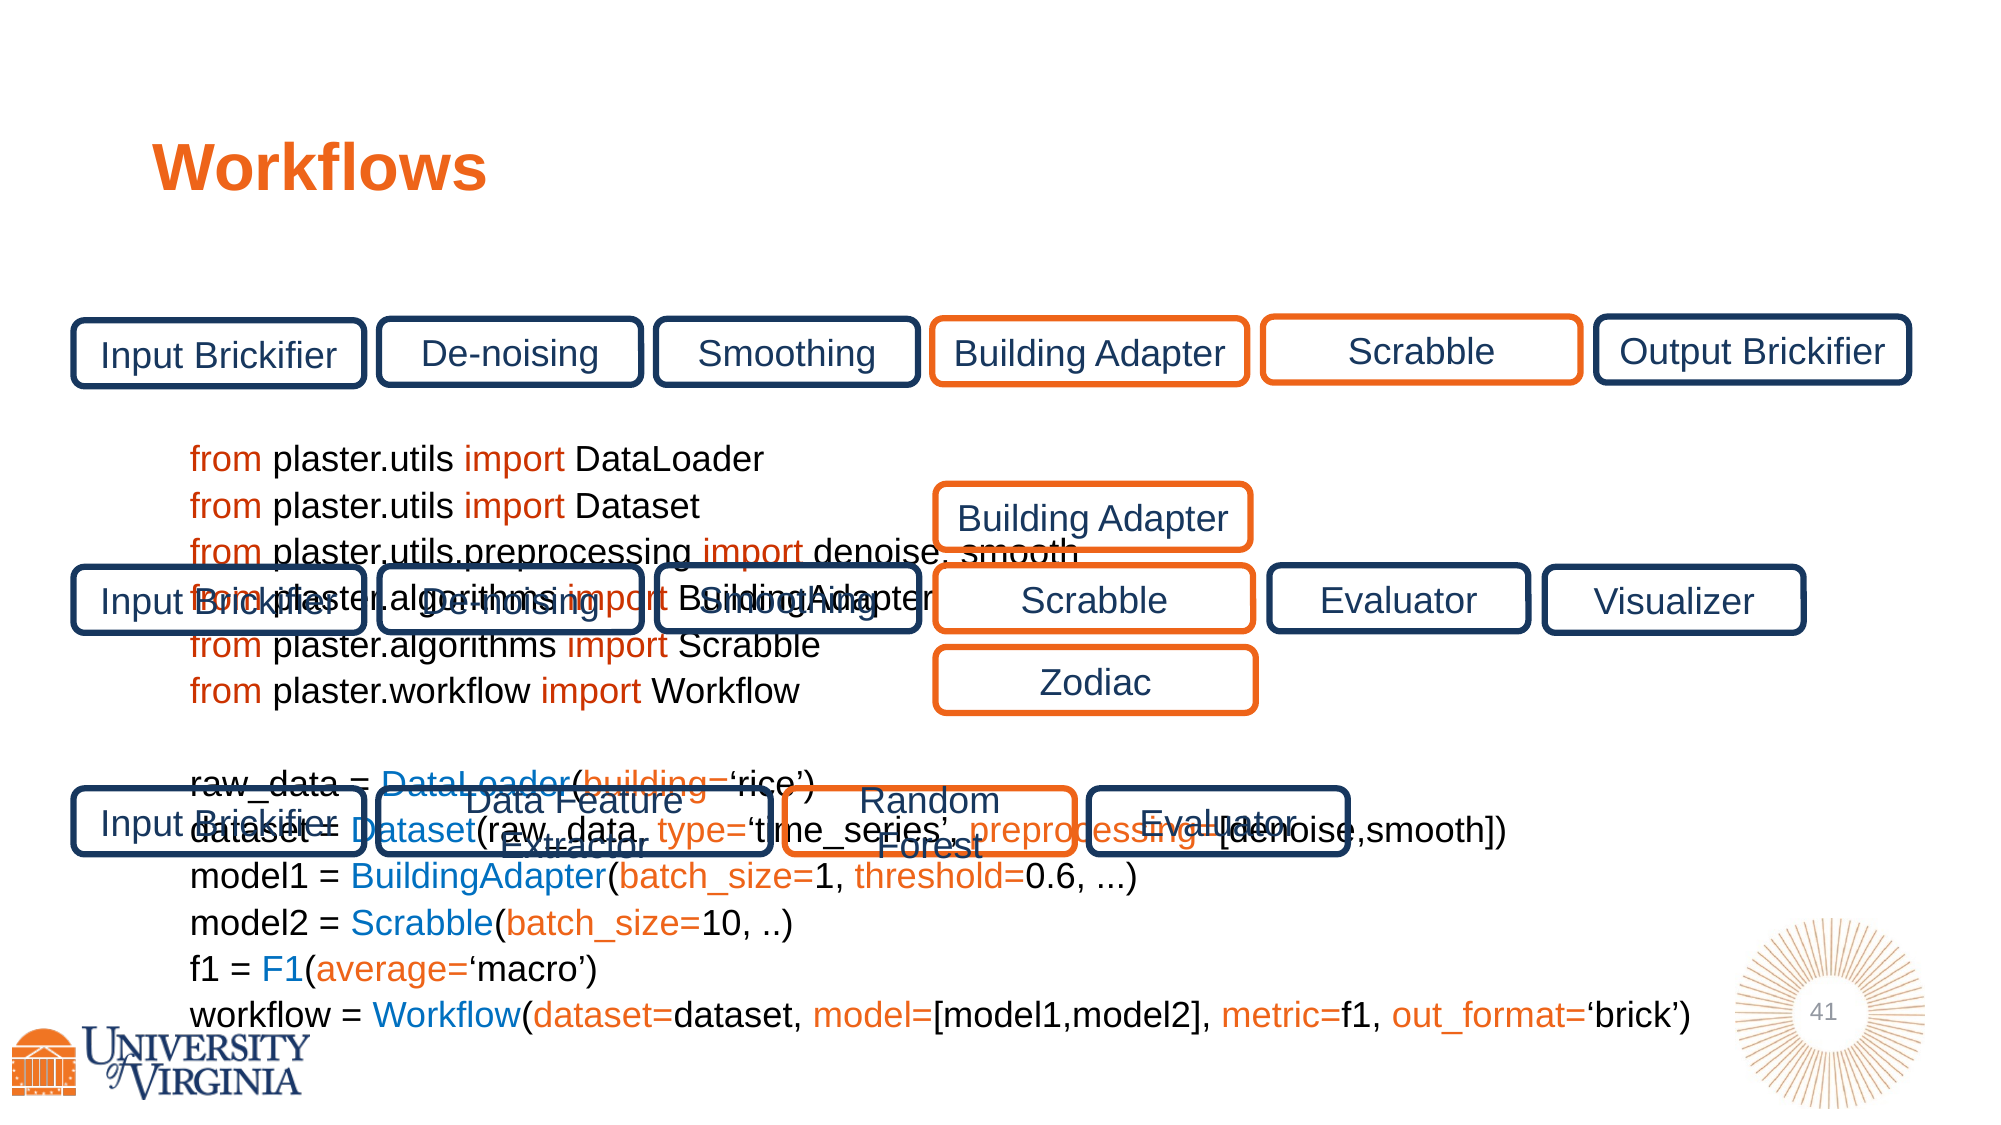

# Workflows
Scrabble
Output Brickifier
Building Adapter
De-noising
Smoothing
Input Brickifier
from plaster.utils import DataLoader
from plaster.utils import Dataset
from plaster.utils.preprocessing import denoise, smooth
from plaster.algorithms import BuildingAdapter
from plaster.algorithms import Scrabble
from plaster.workflow import Workflow

raw_data = DataLoader(building=‘rice’)
dataset = Dataset(raw_data, type=‘time_series’, preprocessing=[denoise,smooth])
model1 = BuildingAdapter(batch_size=1, threshold=0.6, ...)
model2 = Scrabble(batch_size=10, ..)
f1 = F1(average=‘macro’)
workflow = Workflow(dataset=dataset, model=[model1,model2], metric=f1, out_format=‘brick’)
Building Adapter
Smoothing
Scrabble
Evaluator
De-noising
Input Brickifier
Visualizer
Zodiac
Input Brickifier
Data Feature Extractor
Random Forest
Evaluator
41